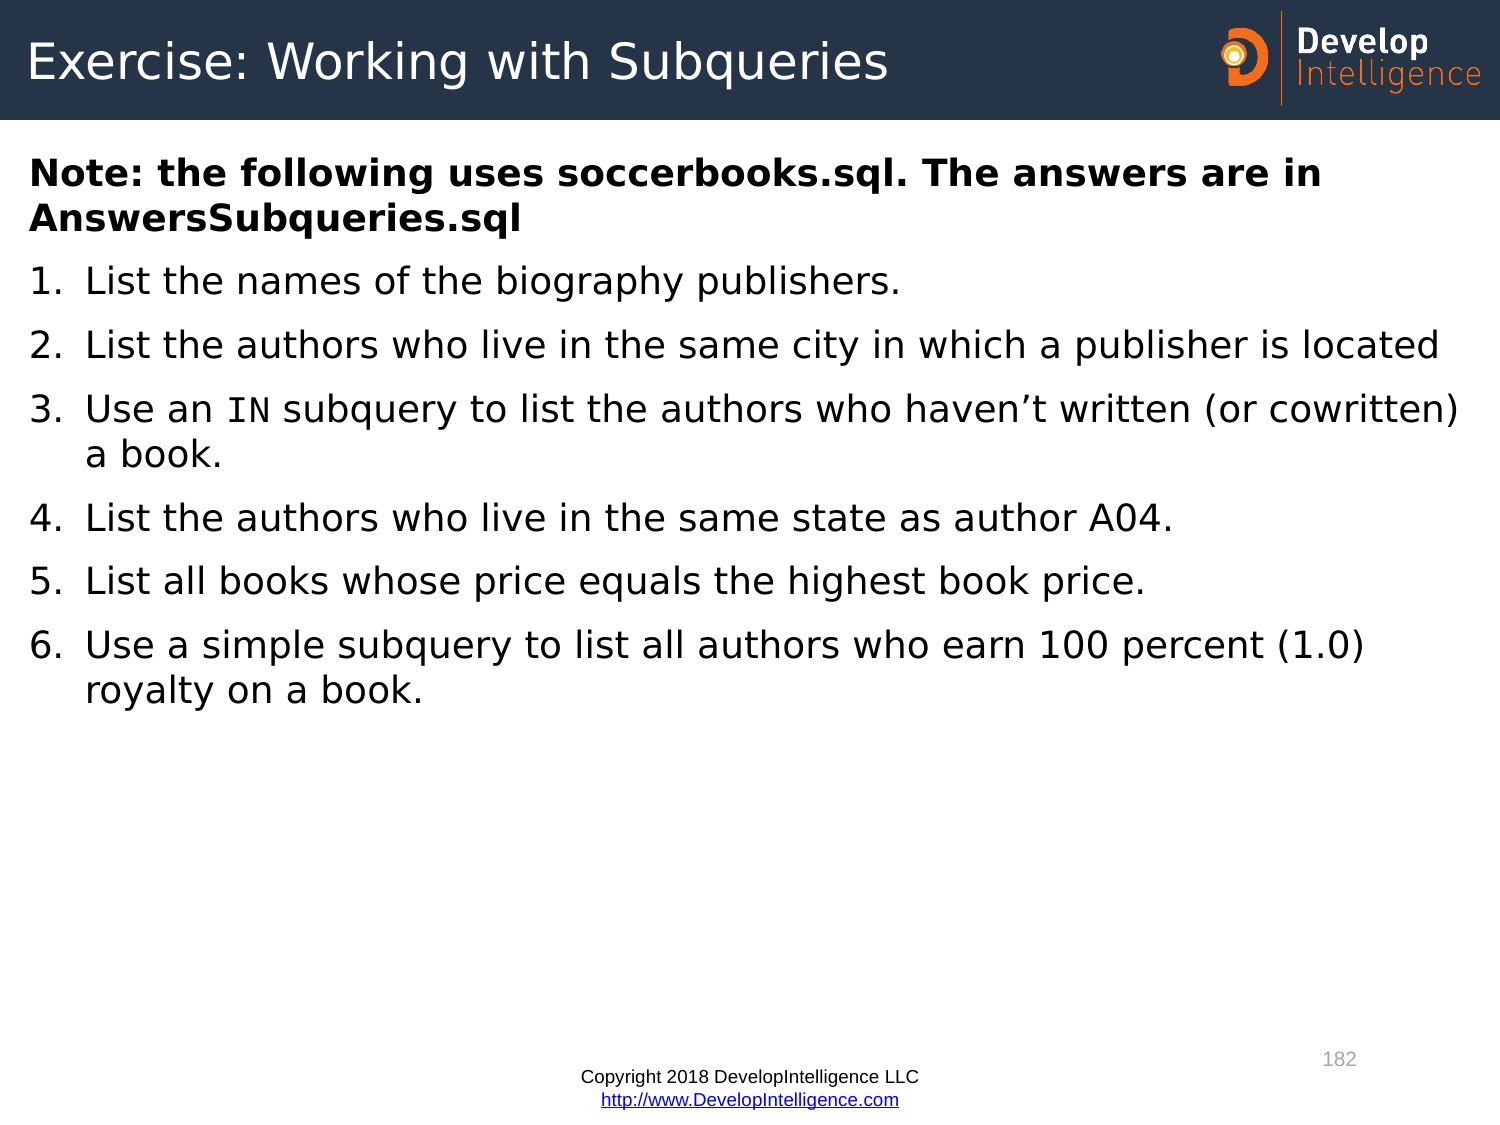

# Exercise: Working with Subqueries
Note: the following uses soccerbooks.sql. The answers are in AnswersSubqueries.sql
List the names of the biography publishers.
List the authors who live in the same city in which a publisher is located
Use an IN subquery to list the authors who haven’t written (or cowritten) a book.
List the authors who live in the same state as author A04.
List all books whose price equals the highest book price.
Use a simple subquery to list all authors who earn 100 percent (1.0) royalty on a book.

182